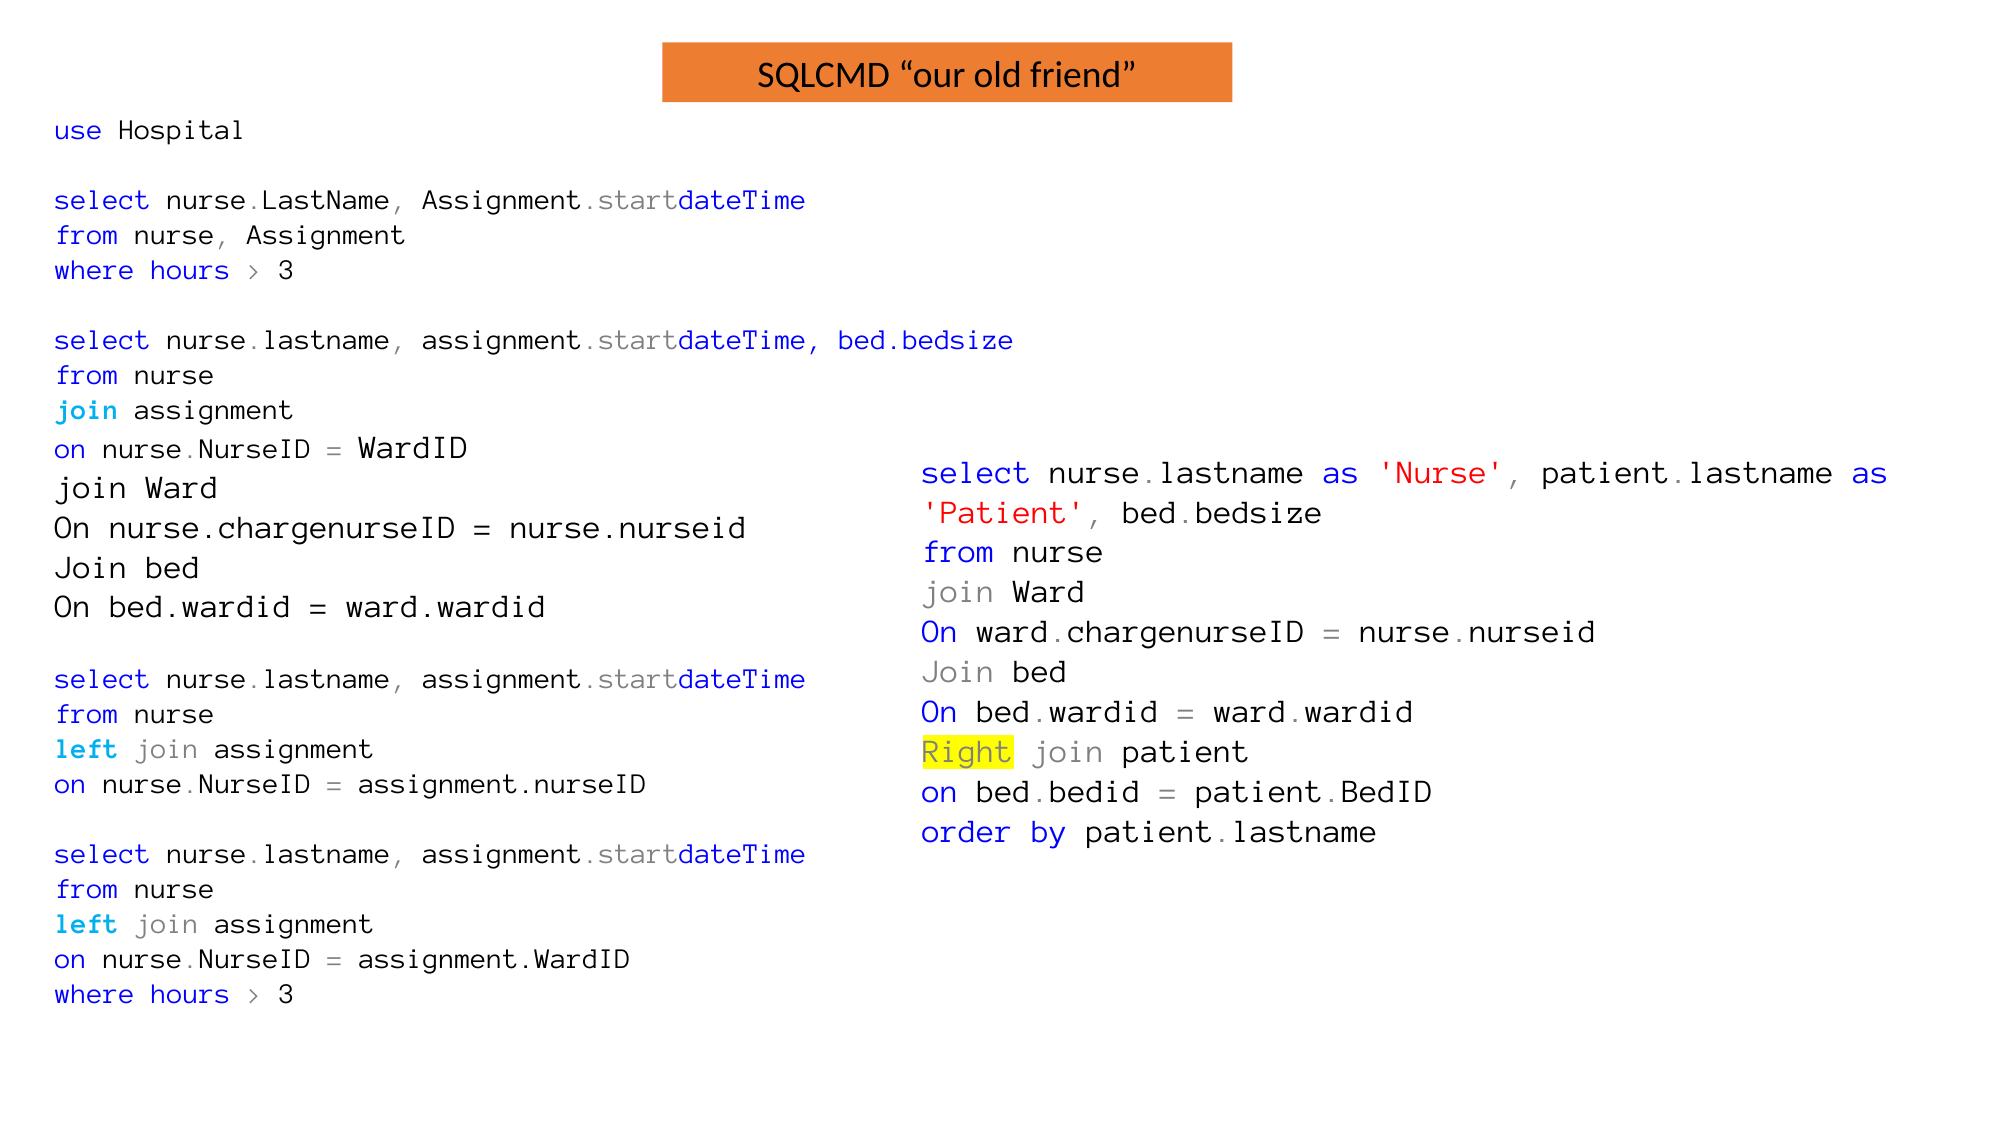

SQLCMD “our old friend”
use Hospital

select nurse.LastName, Assignment.startdateTime
from nurse, Assignment
where hours > 3

select nurse.lastname, assignment.startdateTime, bed.bedsize
from nurse
join assignment
on nurse.NurseID = WardID
join Ward
On nurse.chargenurseID = nurse.nurseid
Join bed
On bed.wardid = ward.wardid

select nurse.lastname, assignment.startdateTime
from nurse
left join assignment
on nurse.NurseID = assignment.nurseID

select nurse.lastname, assignment.startdateTime
from nurse
left join assignment
on nurse.NurseID = assignment.WardID
where hours > 3
select nurse.lastname as 'Nurse', patient.lastname as 'Patient', bed.bedsize
from nurse
join Ward
On ward.chargenurseID = nurse.nurseid
Join bed
On bed.wardid = ward.wardid
Right join patient
on bed.bedid = patient.BedID
order by patient.lastname